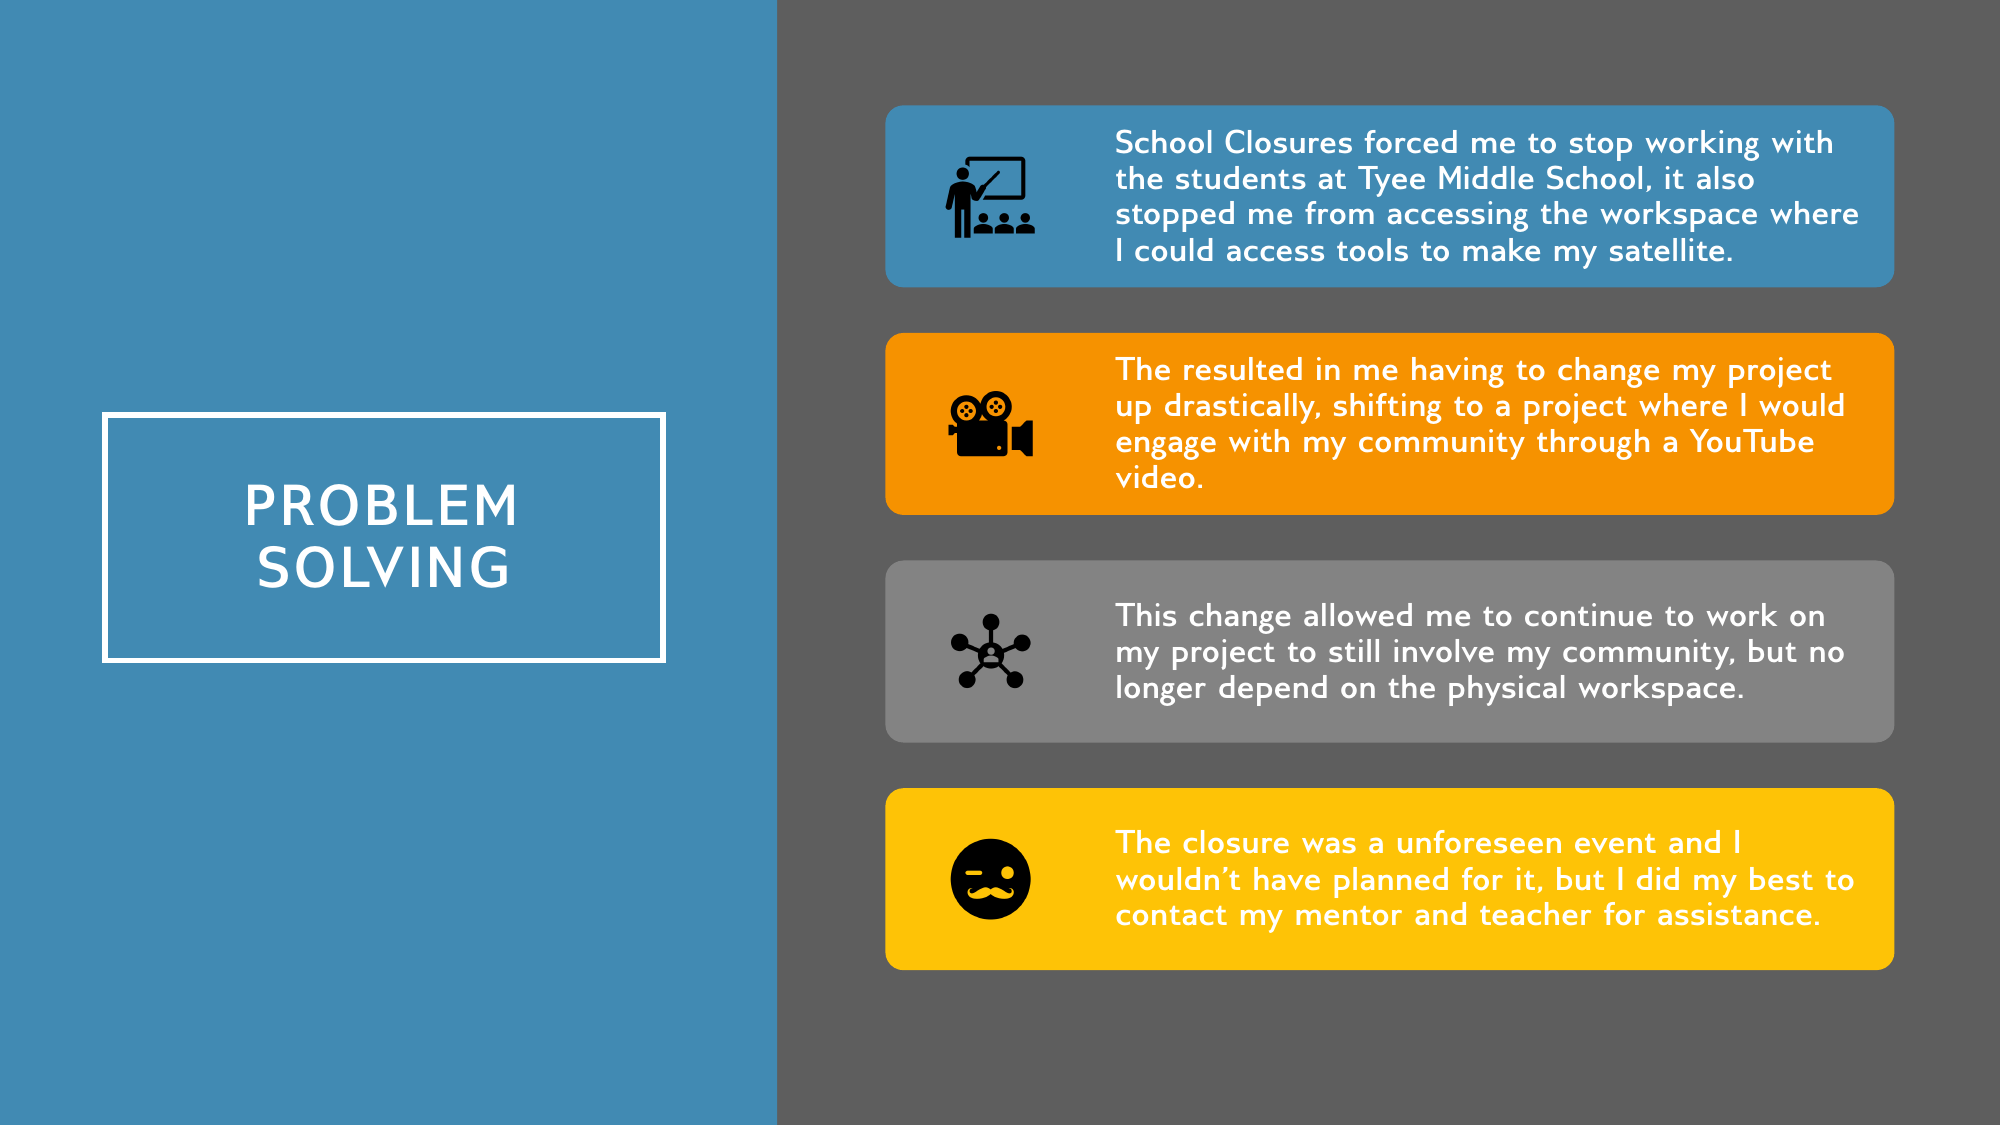

School Closures forced me to stop working with the students at Tyee Middle School, it also stopped me from accessing the workspace where I could access tools to make my satellite.
The resulted in me having to change my project up drastically, shifting to a project where I would engage with my community through a YouTube video.
This change allowed me to continue to work on my project to still involve my community, but no longer depend on the physical workspace.
The closure was a unforeseen event and I wouldn’t have planned for it, but I did my best to contact my mentor and teacher for assistance.
# Problem solving